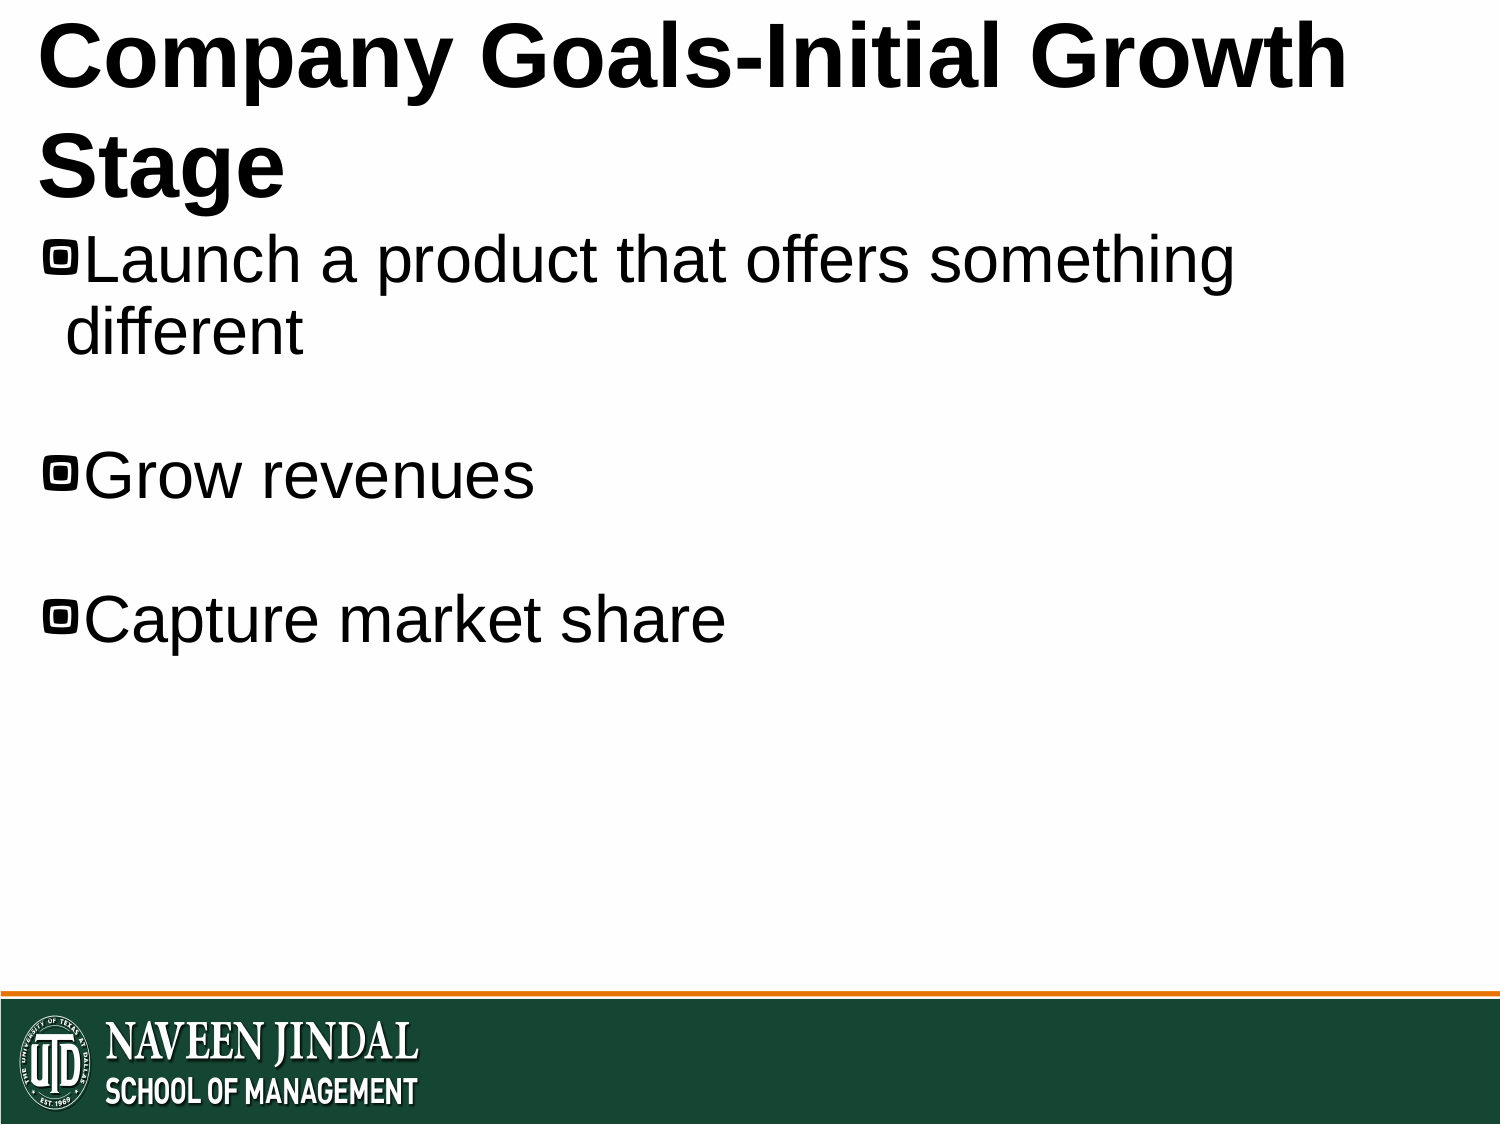

# Company Goals-Initial Growth Stage

Launch a product that offers something different

Grow revenues

Capture market share